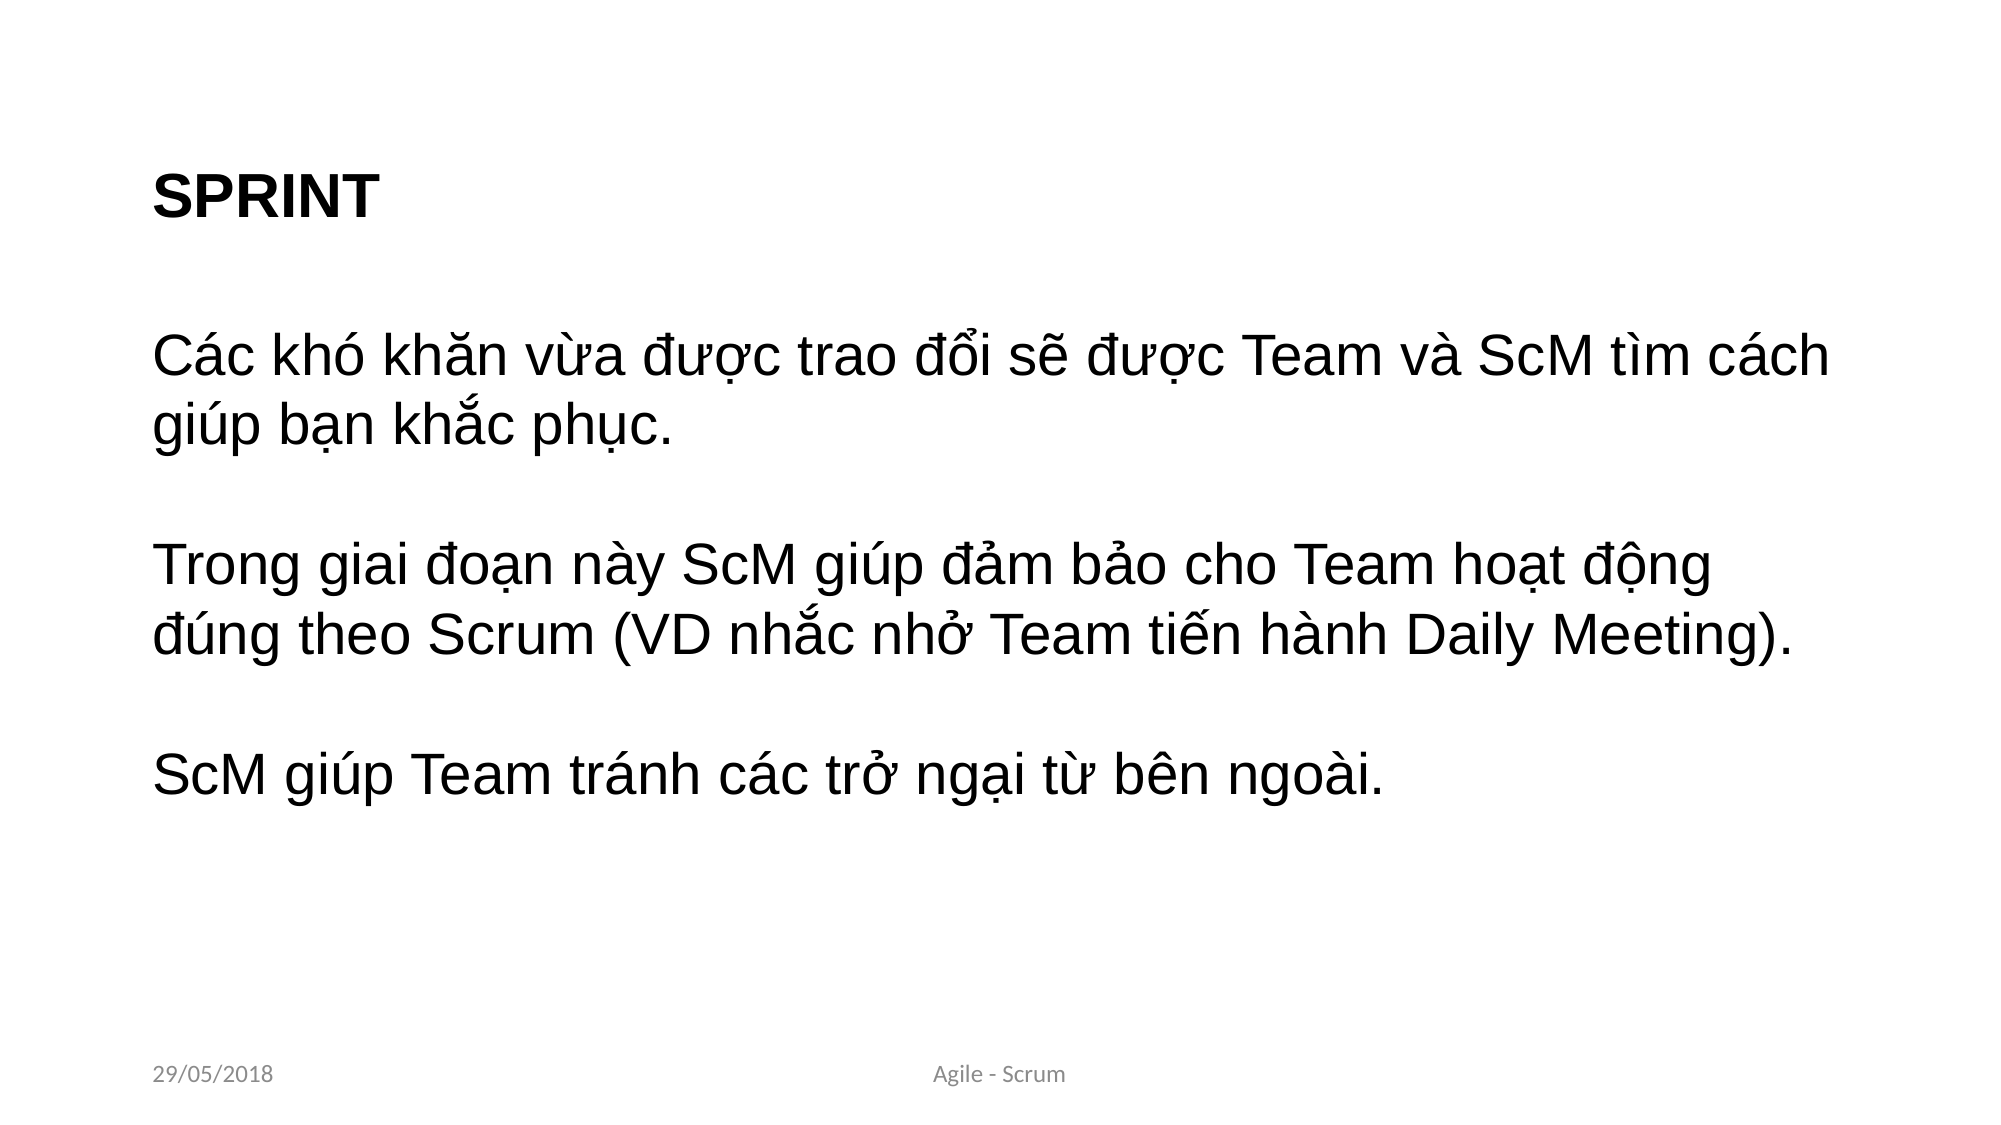

SPRINT

Các khó khăn vừa được trao đổi sẽ được Team và ScM tìm cách giúp bạn khắc phục.

Trong giai đoạn này ScM giúp đảm bảo cho Team hoạt động đúng theo Scrum (VD nhắc nhở Team tiến hành Daily Meeting).

ScM giúp Team tránh các trở ngại từ bên ngoài.

29/05/2018
Agile - Scrum